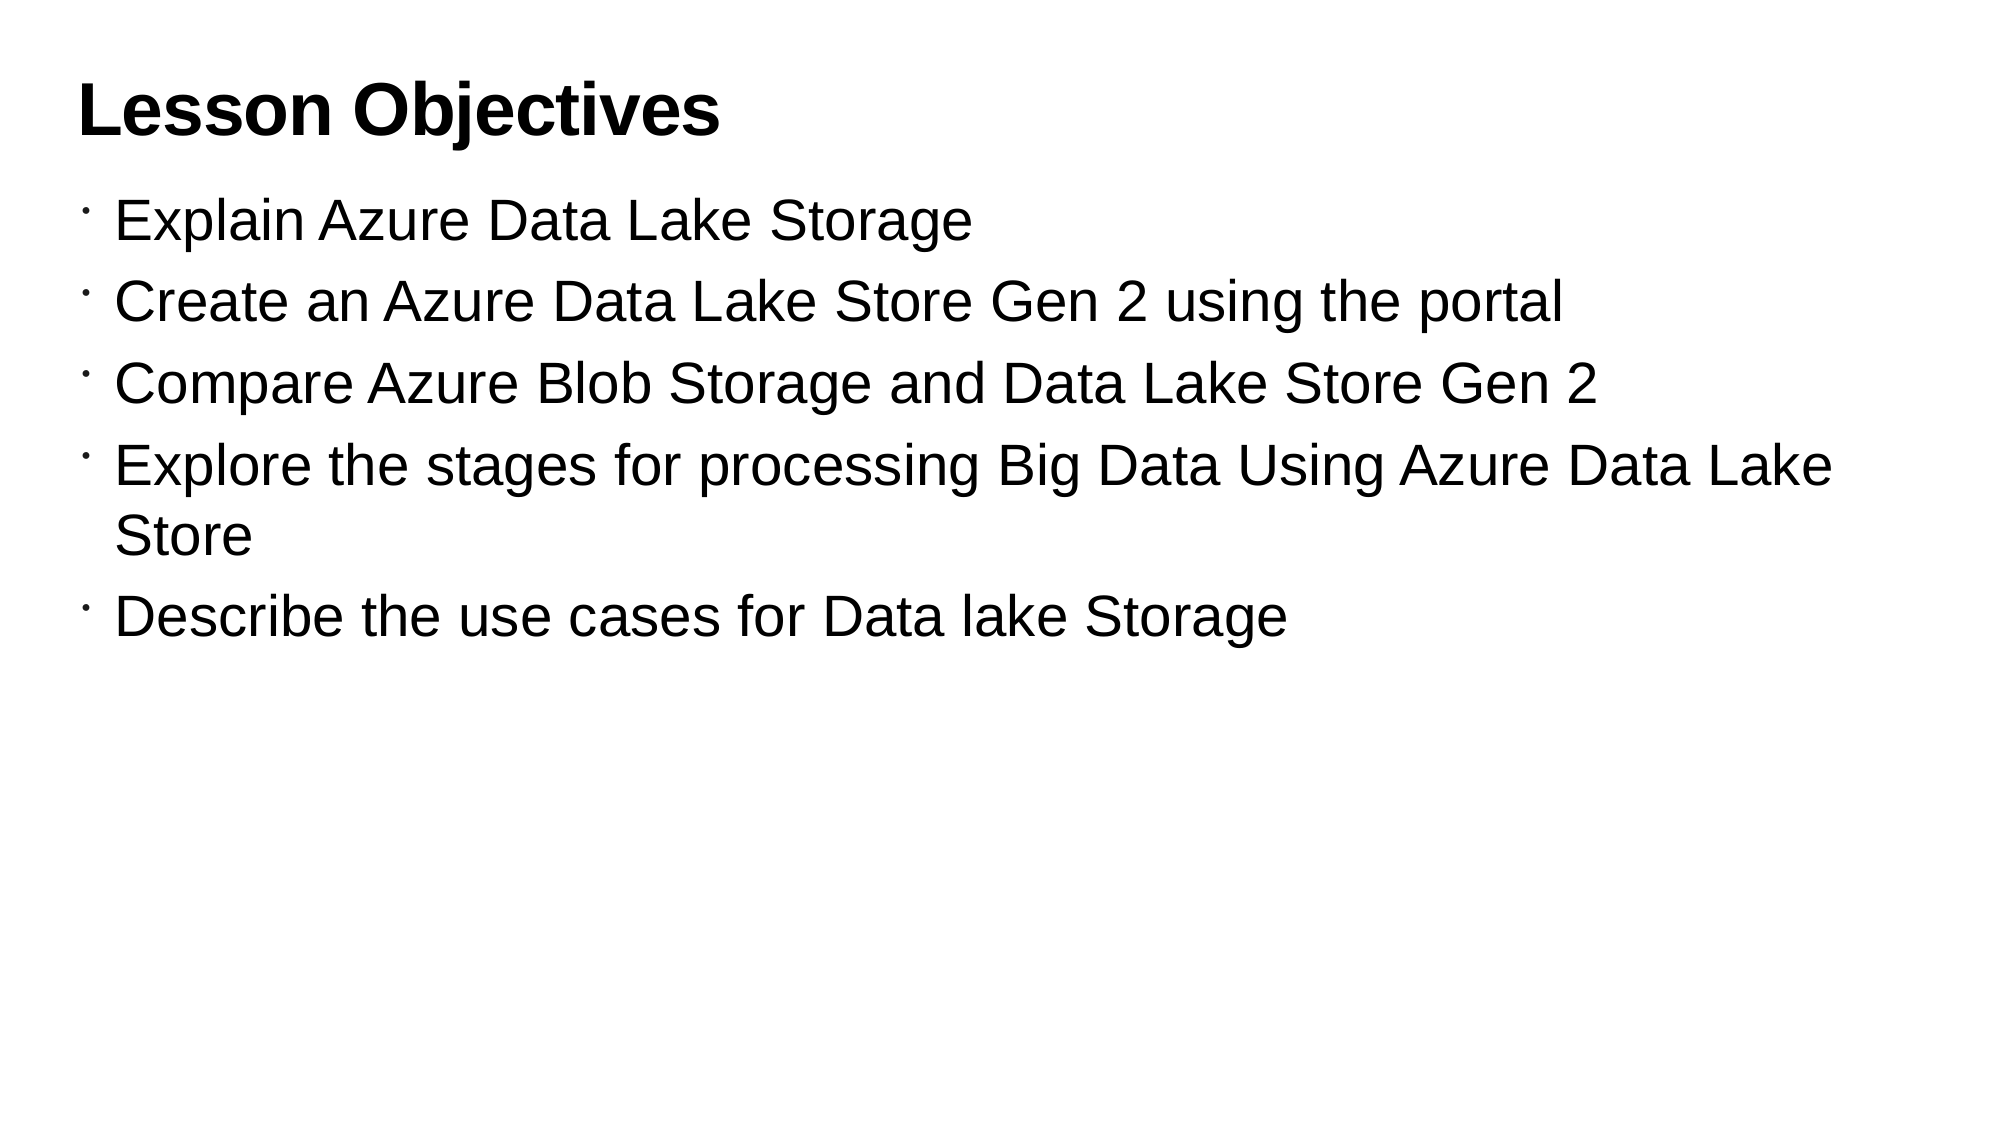

# Lesson Objectives
Explain Azure Data Lake Storage
Create an Azure Data Lake Store Gen 2 using the portal
Compare Azure Blob Storage and Data Lake Store Gen 2
Explore the stages for processing Big Data Using Azure Data Lake Store
Describe the use cases for Data lake Storage